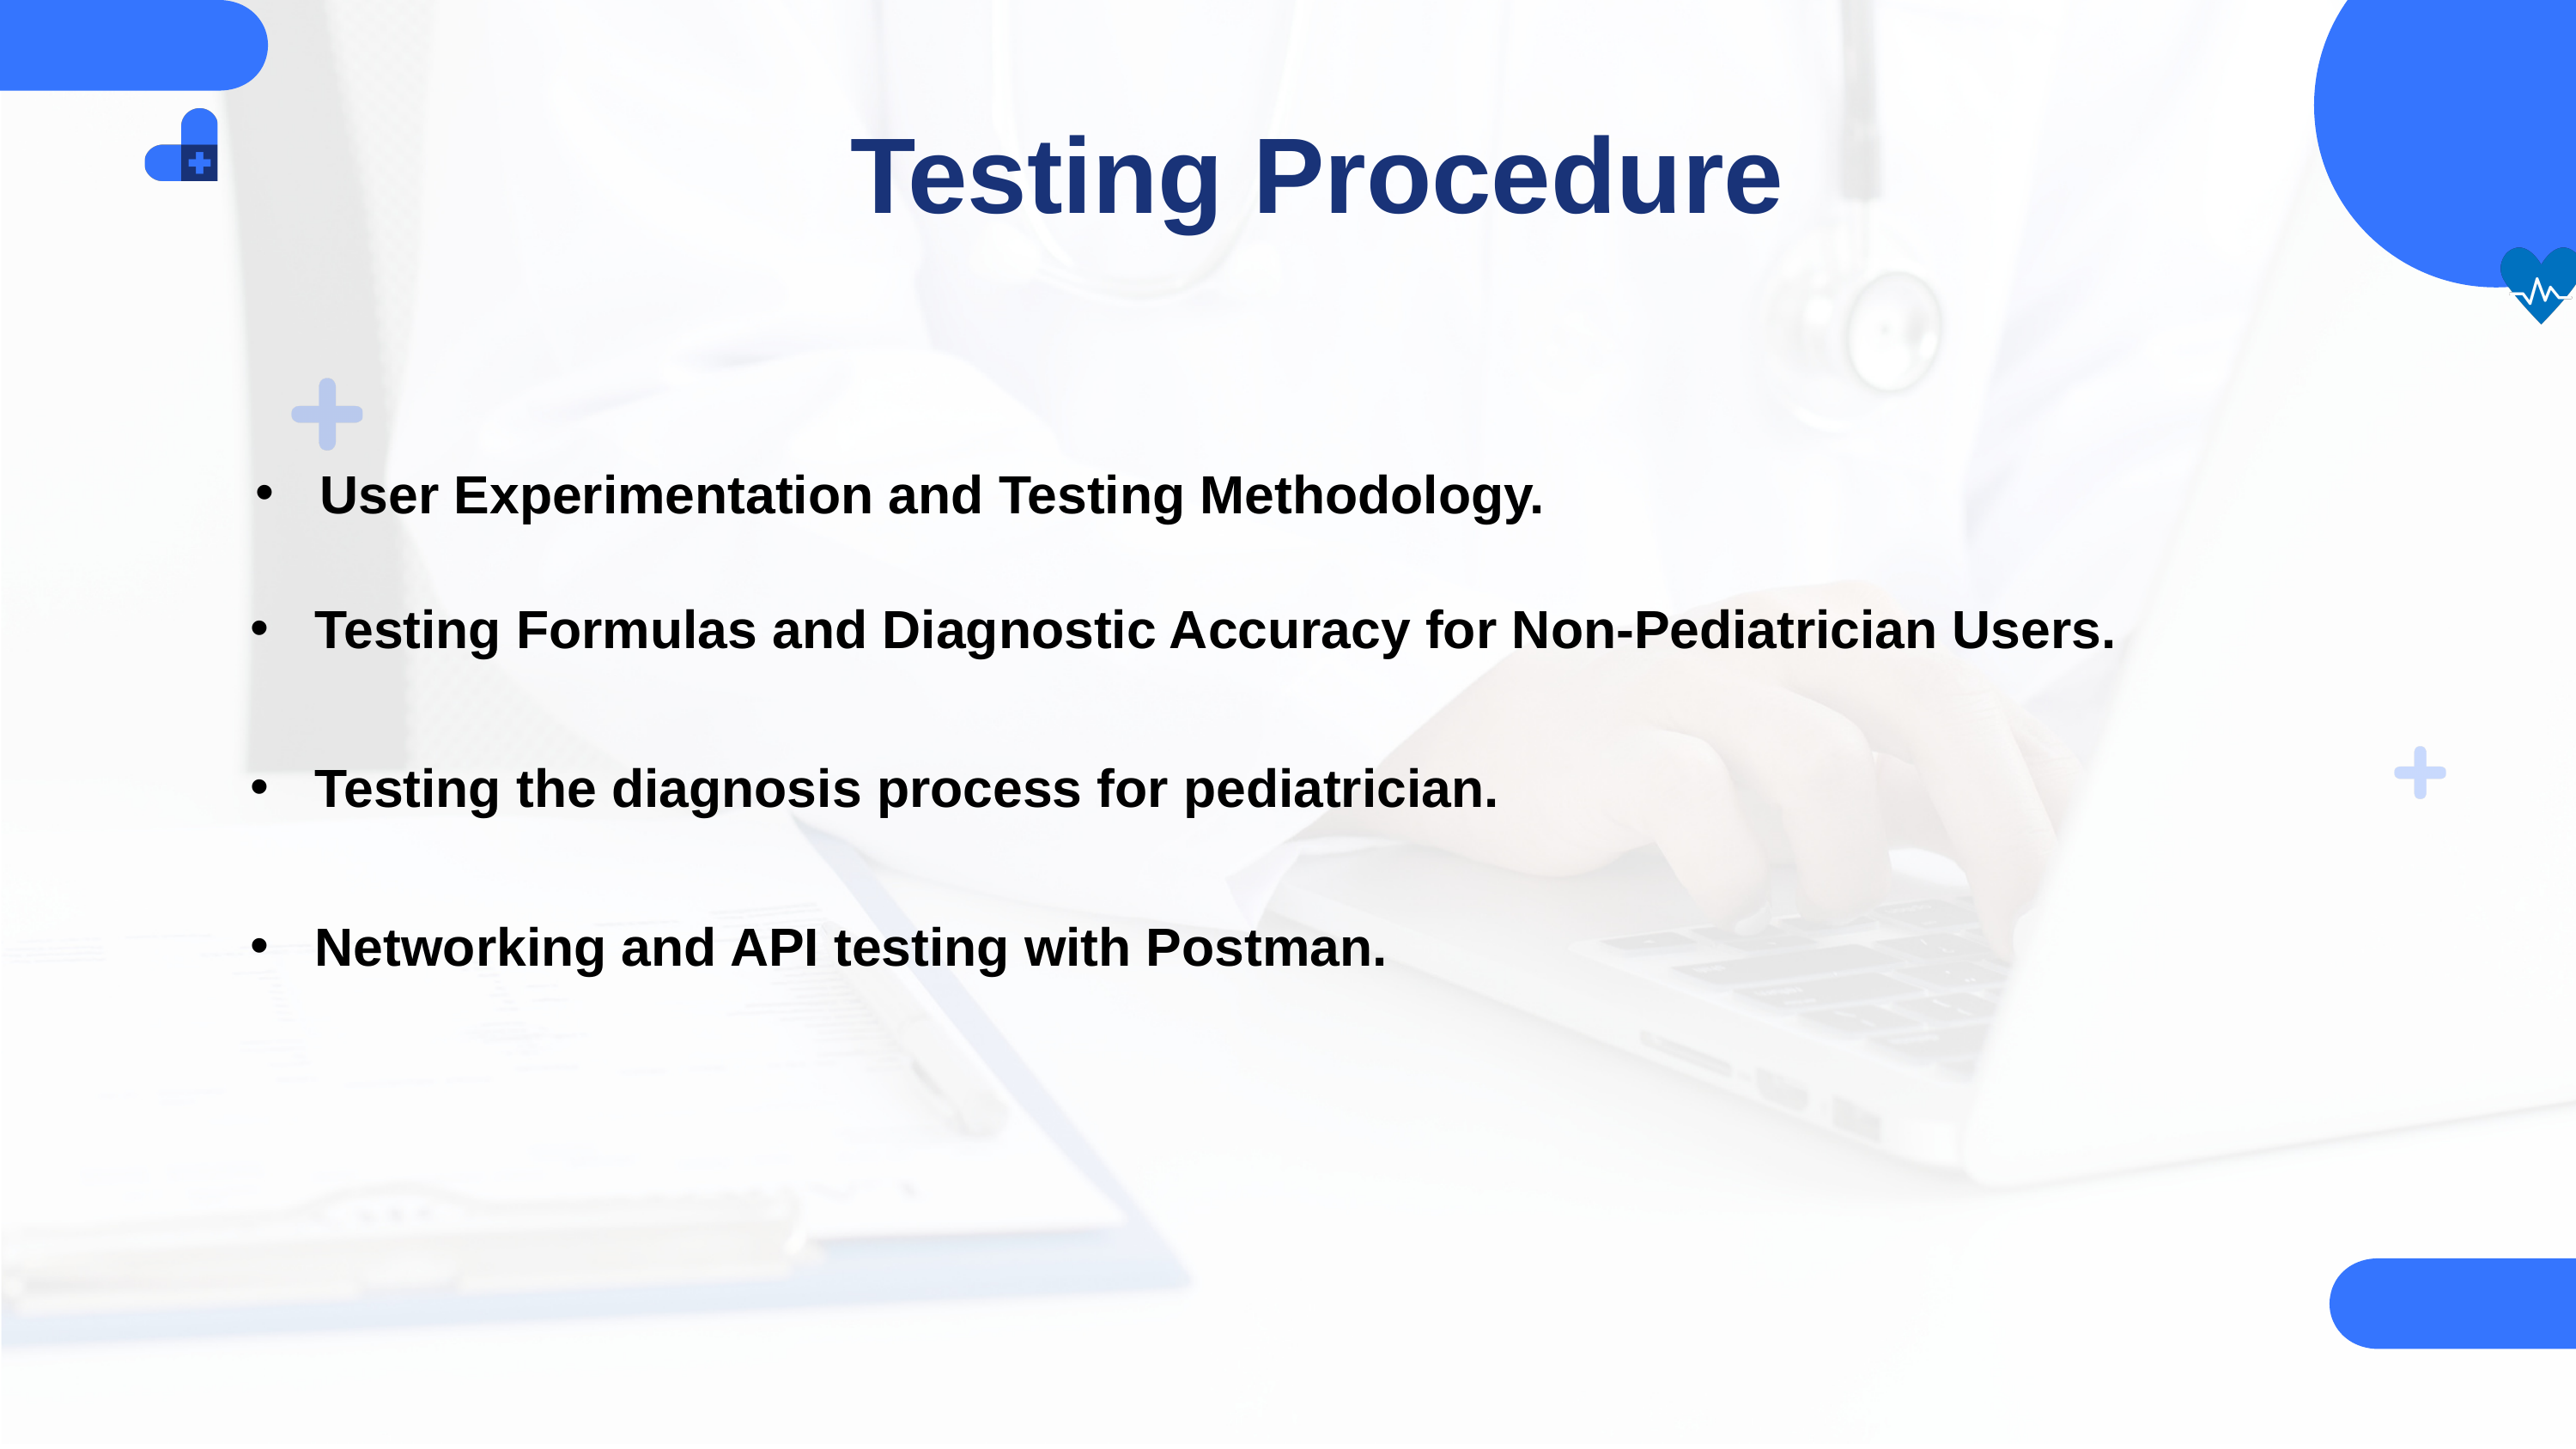

Testing Procedure

User Experimentation and Testing Methodology.
Testing Formulas and Diagnostic Accuracy for Non-Pediatrician Users.

Testing the diagnosis process for pediatrician.

Networking and API testing with Postman.